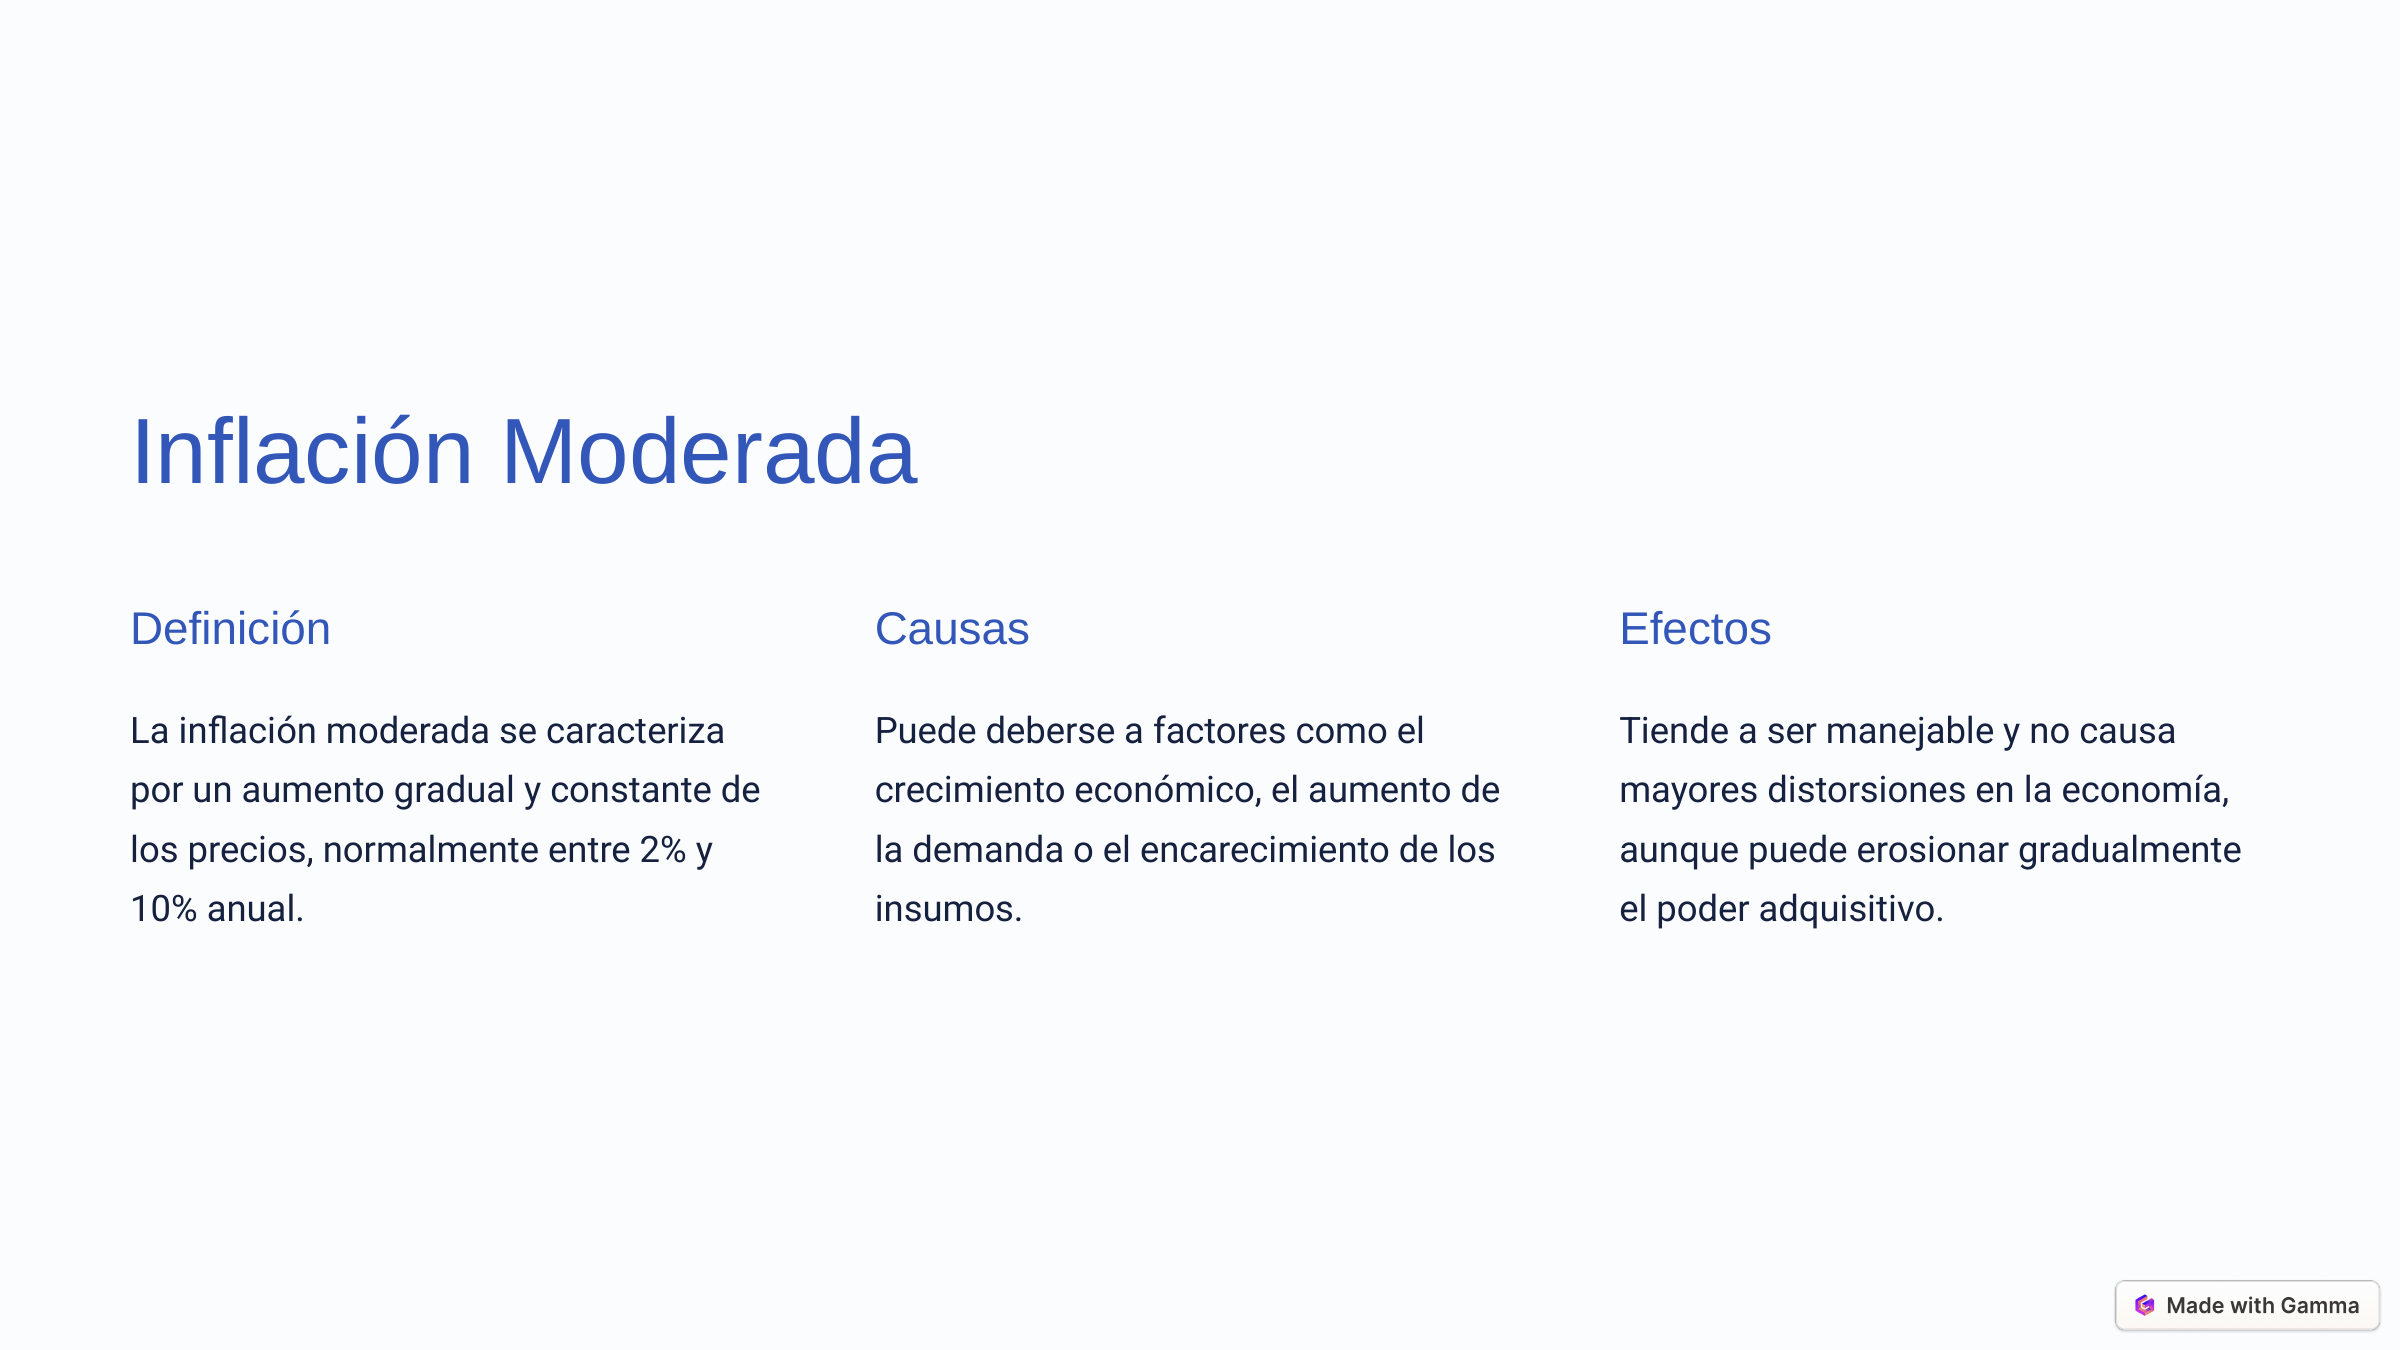

Inflación Moderada
Definición
Causas
Efectos
La inflación moderada se caracteriza por un aumento gradual y constante de los precios, normalmente entre 2% y 10% anual.
Puede deberse a factores como el crecimiento económico, el aumento de la demanda o el encarecimiento de los insumos.
Tiende a ser manejable y no causa mayores distorsiones en la economía, aunque puede erosionar gradualmente el poder adquisitivo.